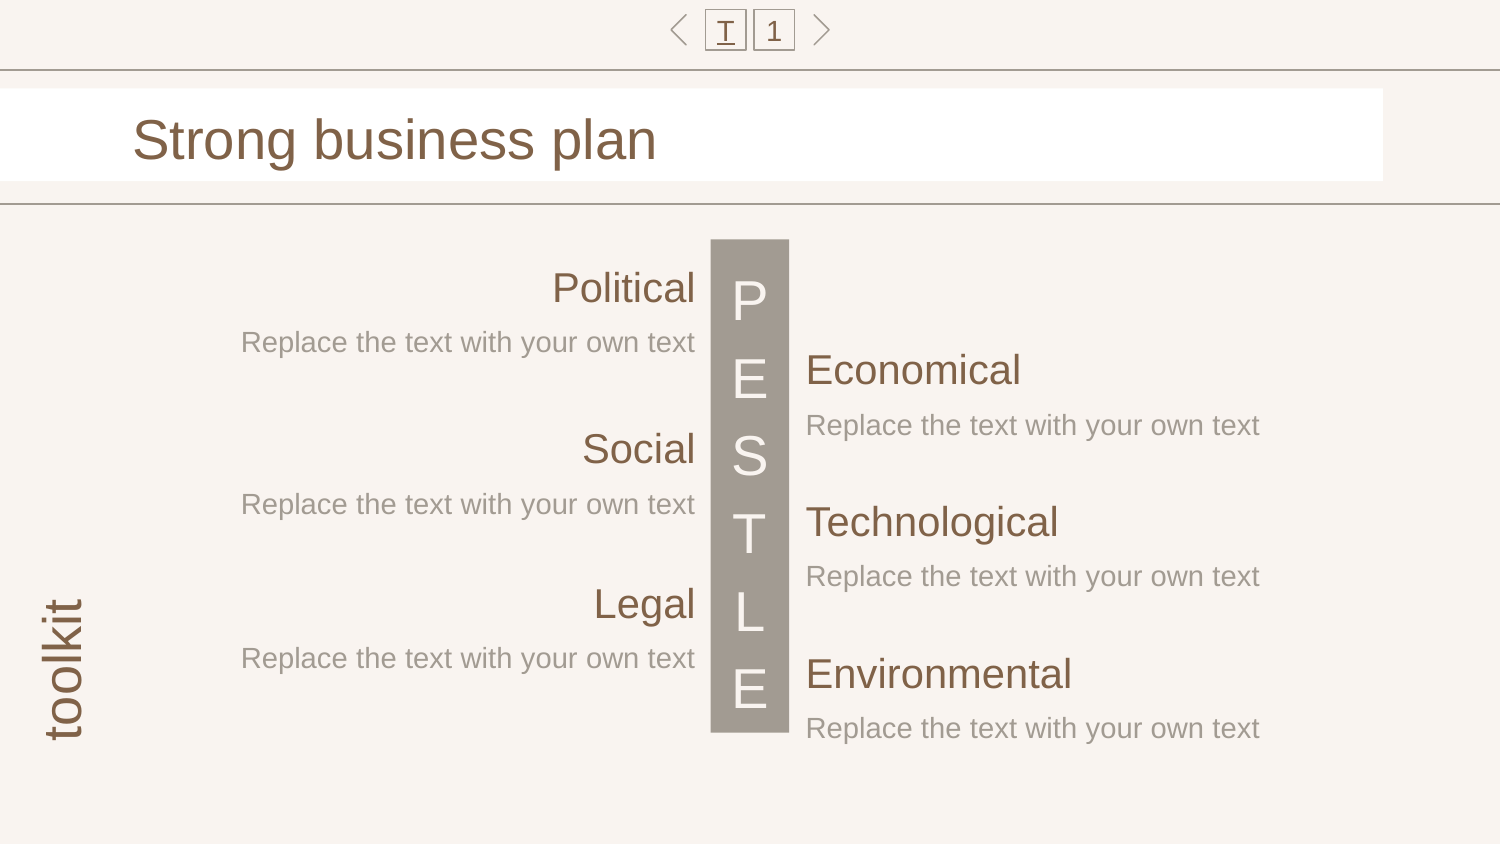

T
1

Strong business plan
P
E
S
T
L
E
# Political
Replace the text with your own text
Economical
Replace the text with your own text
Social
Replace the text with your own text
Technological
Replace the text with your own text
Legal
toolkit
Replace the text with your own text
Environmental
Replace the text with your own text